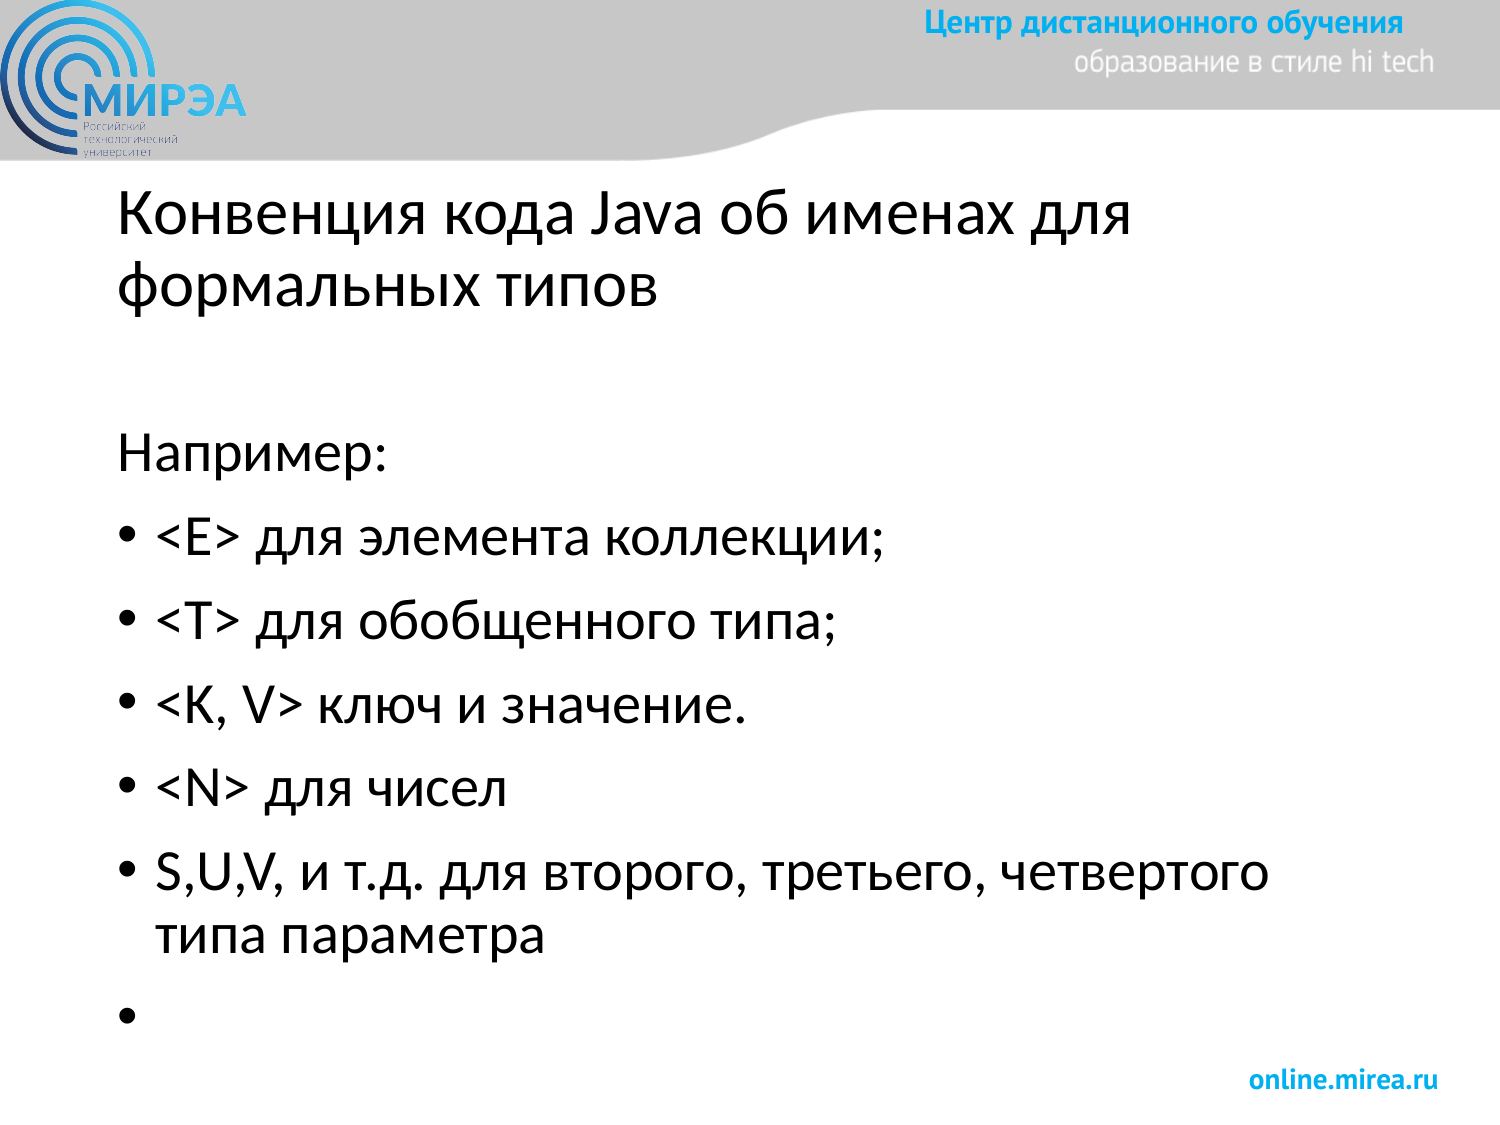

# Конвенция кода Java об именах для формальных типов
Например:
<E> для элемента коллекции;
<T> для обобщенного типа;
<K, V> ключ и значение.
<N> для чисел
S,U,V, и т.д. для второго, третьего, четвертого типа параметра